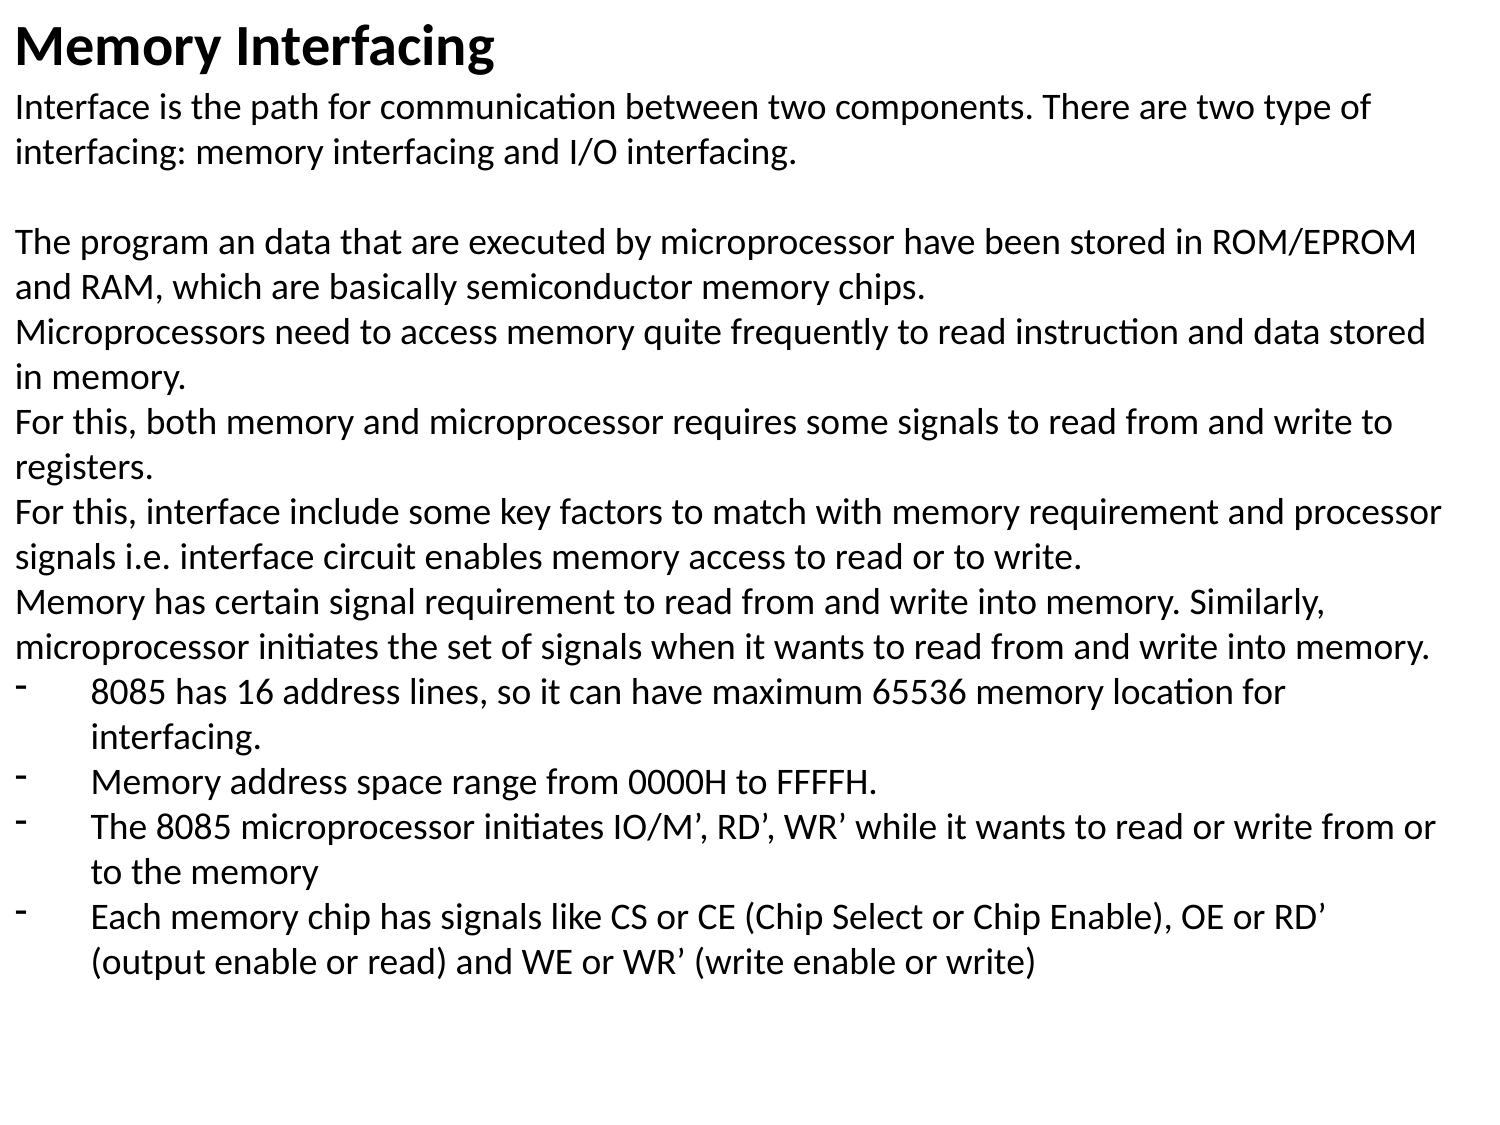

Memory Interfacing
Interface is the path for communication between two components. There are two type of interfacing: memory interfacing and I/O interfacing.

The program an data that are executed by microprocessor have been stored in ROM/EPROM and RAM, which are basically semiconductor memory chips.
Microprocessors need to access memory quite frequently to read instruction and data stored in memory.
For this, both memory and microprocessor requires some signals to read from and write to registers.
For this, interface include some key factors to match with memory requirement and processor signals i.e. interface circuit enables memory access to read or to write.
Memory has certain signal requirement to read from and write into memory. Similarly, microprocessor initiates the set of signals when it wants to read from and write into memory.
8085 has 16 address lines, so it can have maximum 65536 memory location for interfacing.
Memory address space range from 0000H to FFFFH.
The 8085 microprocessor initiates IO/M’, RD’, WR’ while it wants to read or write from or to the memory
Each memory chip has signals like CS or CE (Chip Select or Chip Enable), OE or RD’ (output enable or read) and WE or WR’ (write enable or write)